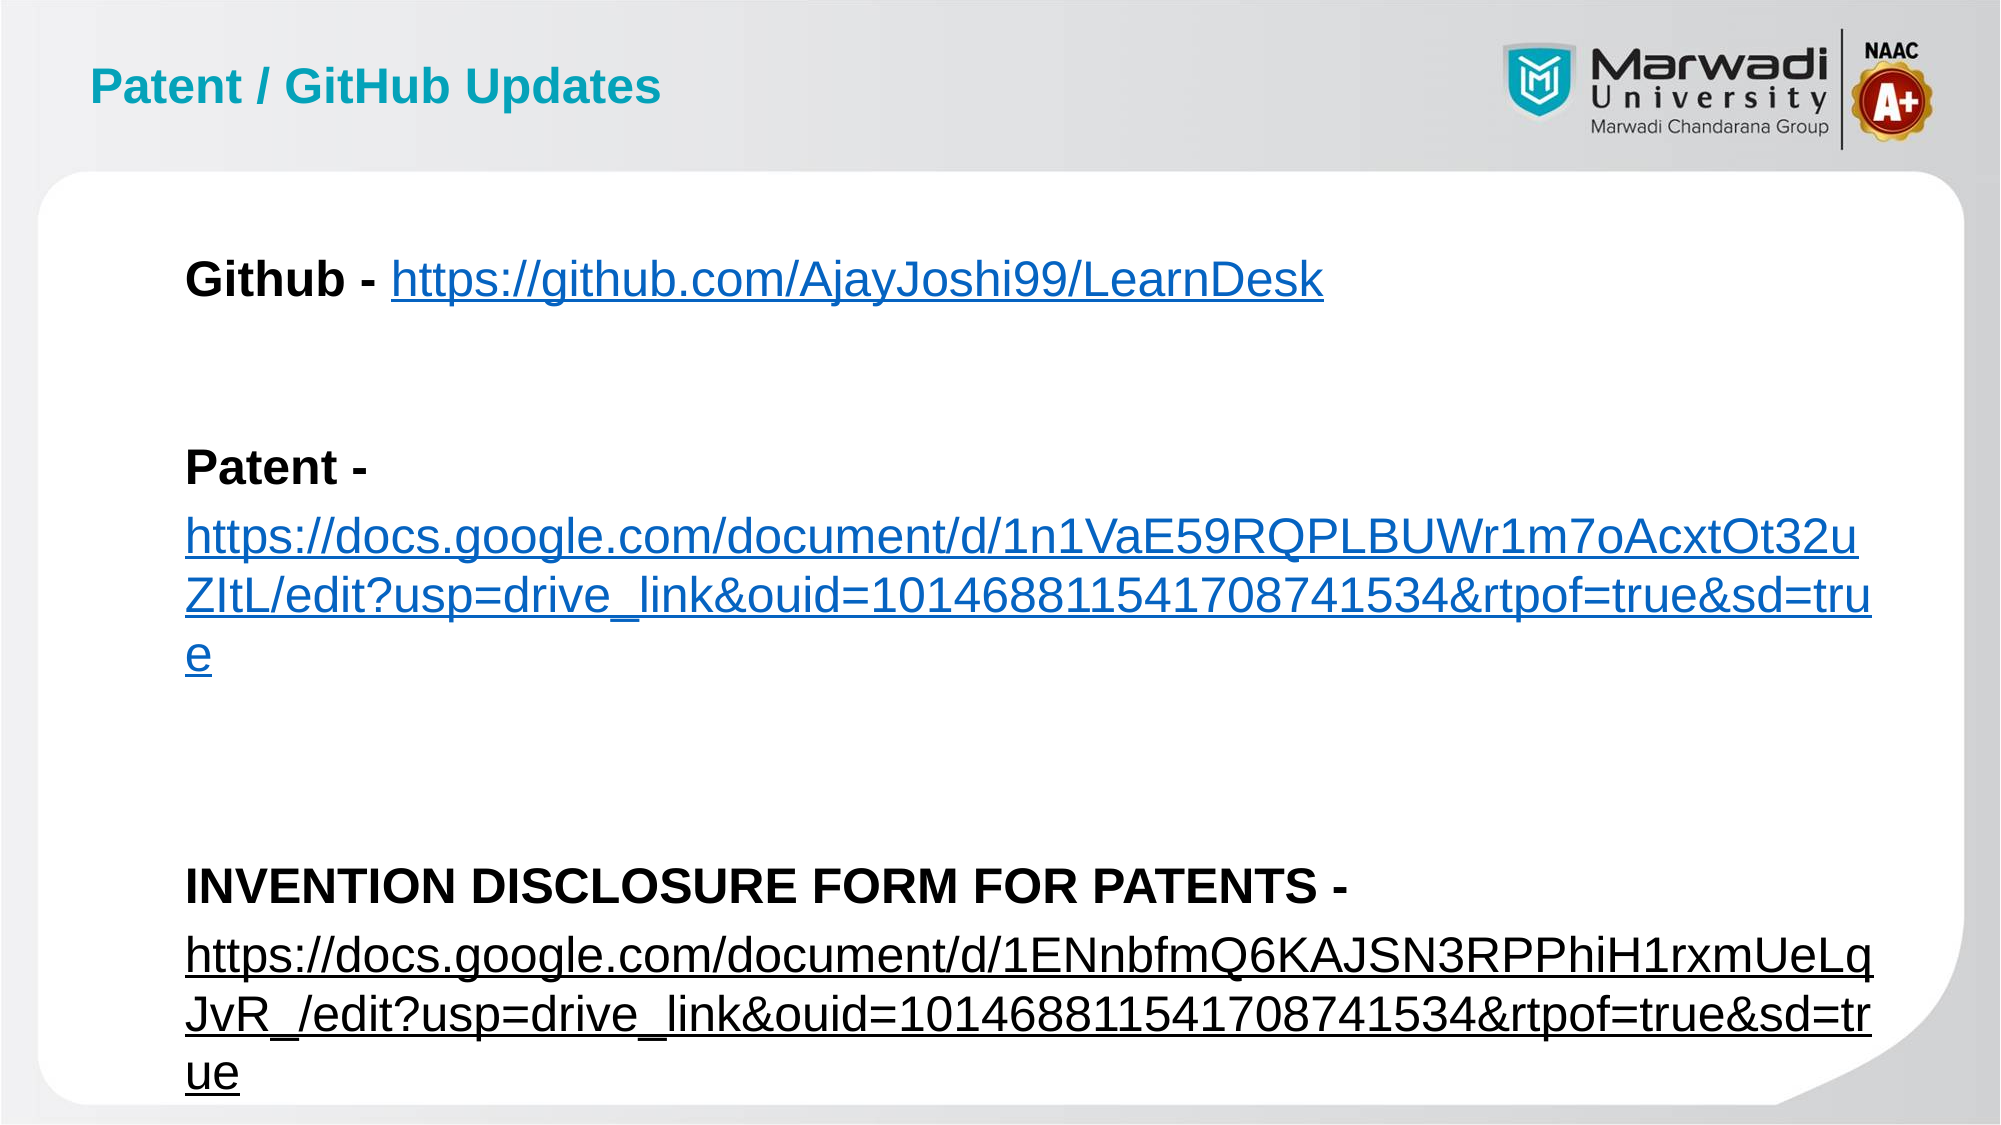

# Patent / GitHub Updates
Github - https://github.com/AjayJoshi99/LearnDesk

Patent - https://docs.google.com/document/d/1n1VaE59RQPLBUWr1m7oAcxtOt32uZItL/edit?usp=drive_link&ouid=101468811541708741534&rtpof=true&sd=true

INVENTION DISCLOSURE FORM FOR PATENTS -
https://docs.google.com/document/d/1ENnbfmQ6KAJSN3RPPhiH1rxmUeLqJvR_/edit?usp=drive_link&ouid=101468811541708741534&rtpof=true&sd=true